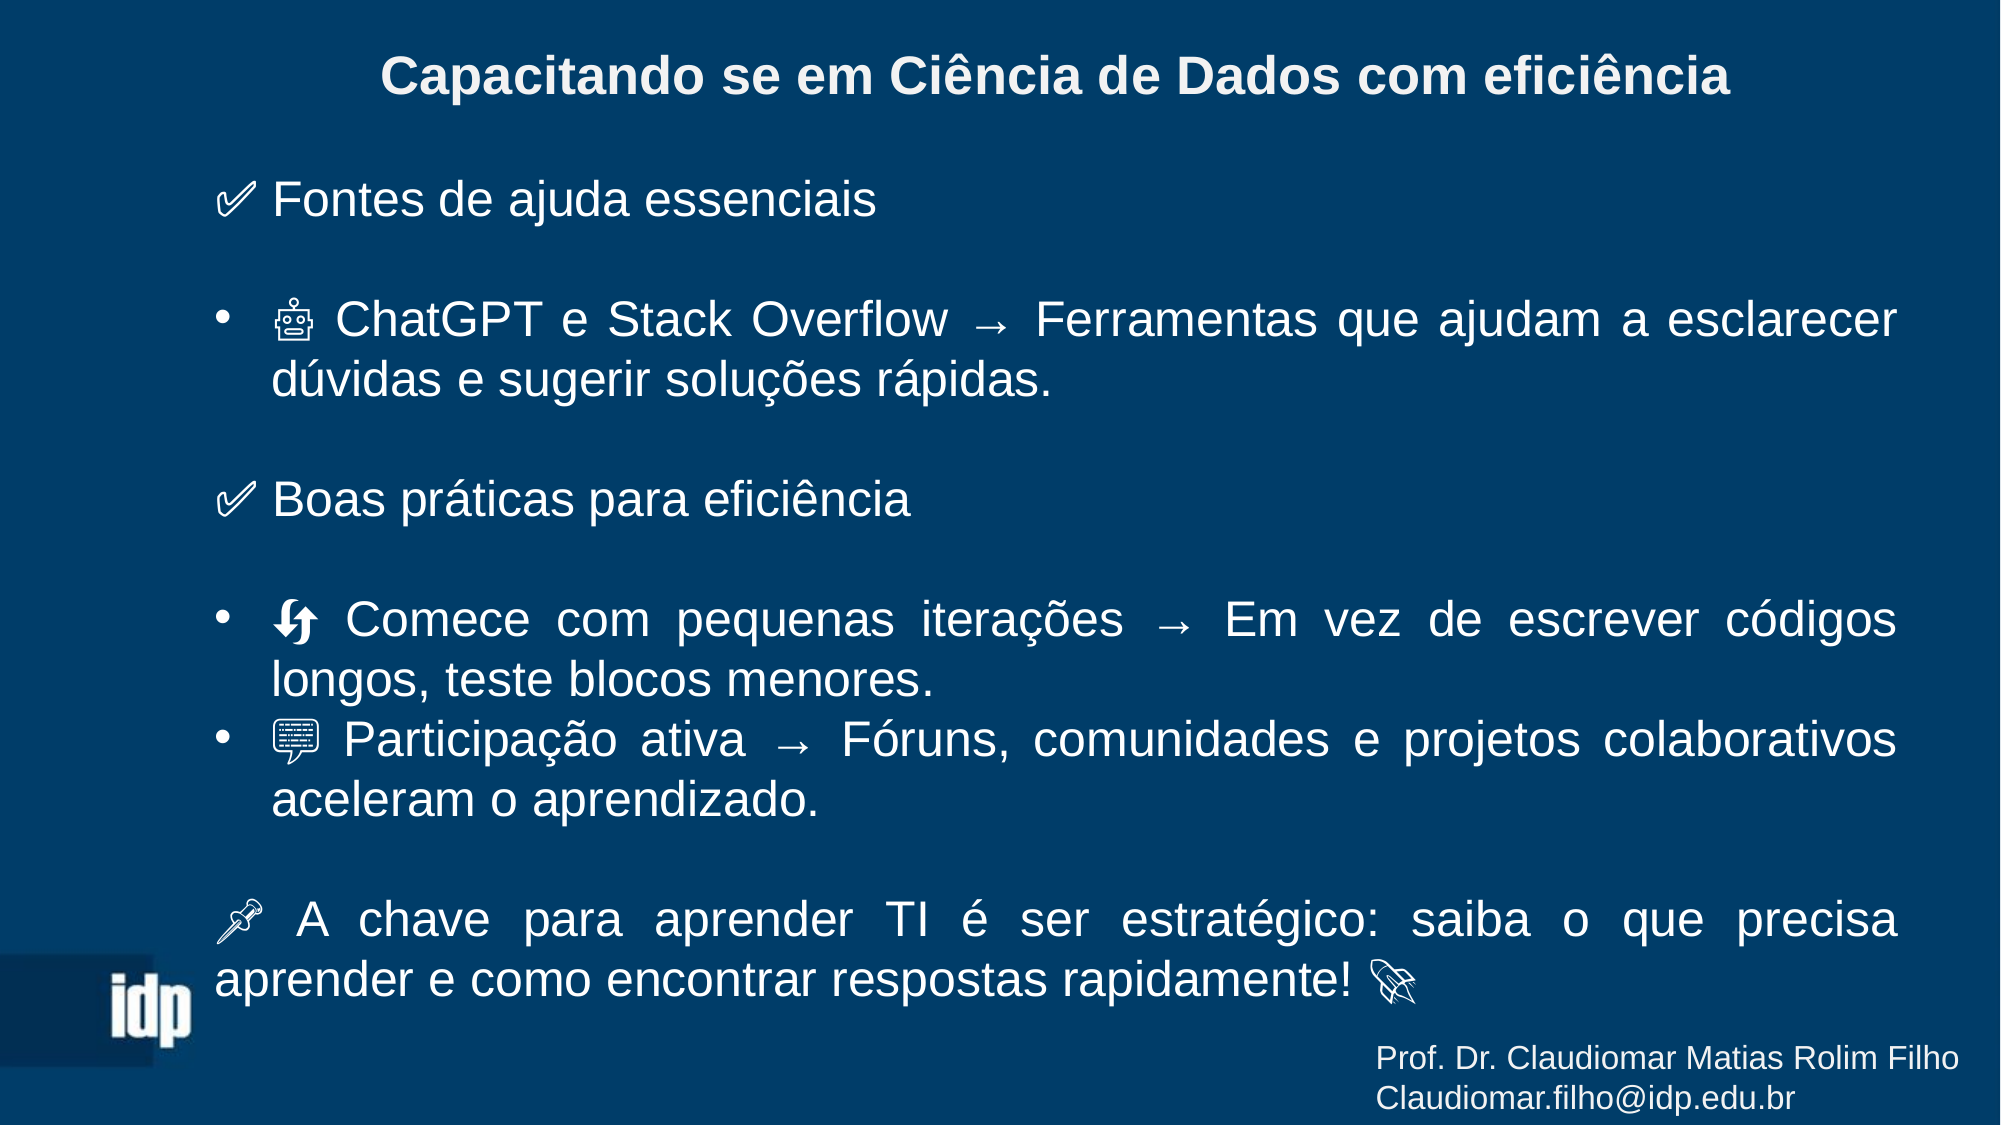

Capacitando se em Ciência de Dados com eficiência
✅ Fontes de ajuda essenciais

🤖 ChatGPT e Stack Overflow → Ferramentas que ajudam a esclarecer dúvidas e sugerir soluções rápidas.

✅ Boas práticas para eficiência

🔄 Comece com pequenas iterações → Em vez de escrever códigos longos, teste blocos menores.
💬 Participação ativa → Fóruns, comunidades e projetos colaborativos aceleram o aprendizado.

📌 A chave para aprender TI é ser estratégico: saiba o que precisa aprender e como encontrar respostas rapidamente! 🚀

Prof. Dr. Claudiomar Matias Rolim Filho
Claudiomar.filho@idp.edu.br